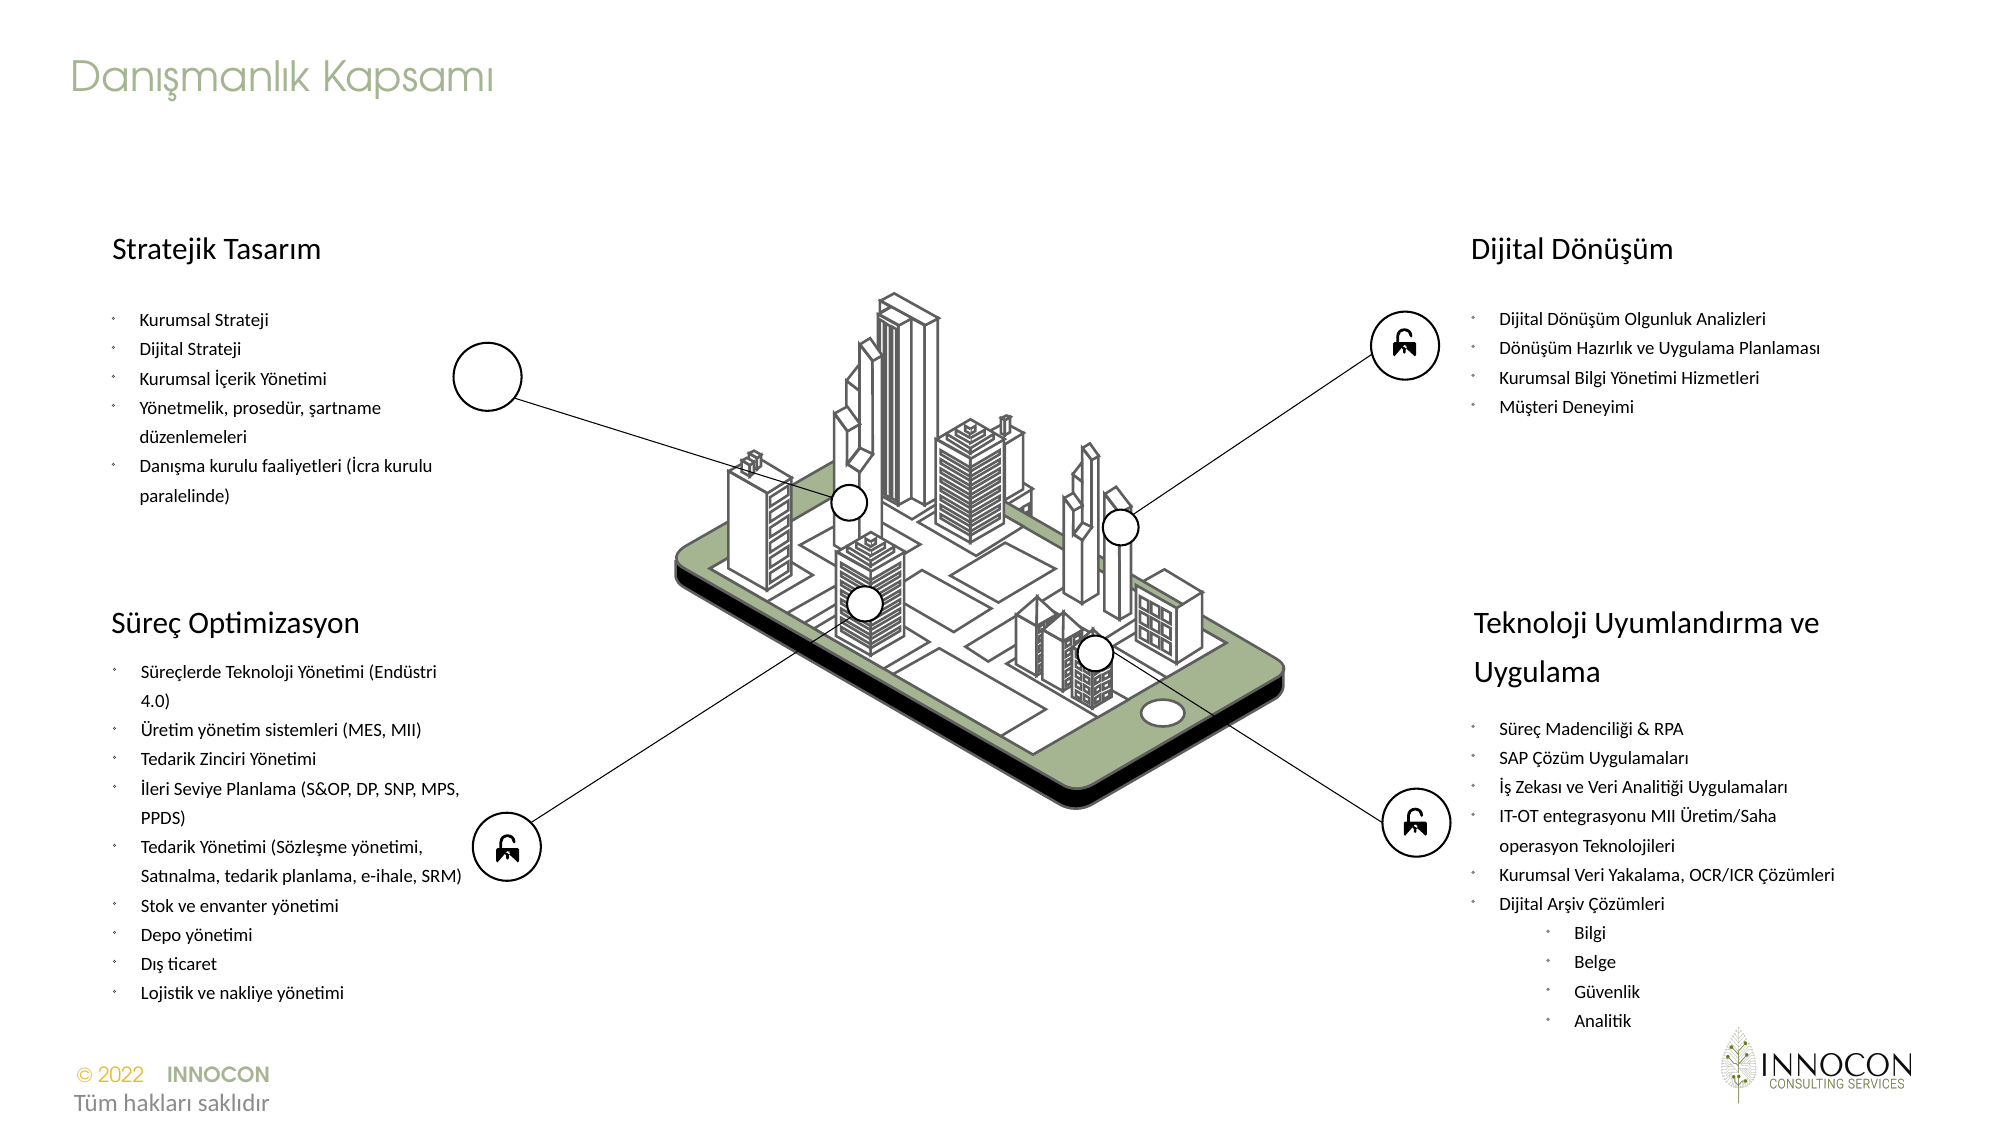

Danışmanlık Kapsamı
Stratejik Tasarım
Kurumsal Strateji
Dijital Strateji
Kurumsal İçerik Yönetimi
Yönetmelik, prosedür, şartname düzenlemeleri
Danışma kurulu faaliyetleri (İcra kurulu paralelinde)

Dijital Dönüşüm
Dijital Dönüşüm Olgunluk Analizleri
Dönüşüm Hazırlık ve Uygulama Planlaması
Kurumsal Bilgi Yönetimi Hizmetleri
Müşteri Deneyimi

Süreç Optimizasyon

Süreçlerde Teknoloji Yönetimi (Endüstri 4.0)
Üretim yönetim sistemleri (MES, MII)
Tedarik Zinciri Yönetimi
İleri Seviye Planlama (S&OP, DP, SNP, MPS, PPDS)
Tedarik Yönetimi (Sözleşme yönetimi, Satınalma, tedarik planlama, e-ihale, SRM)
Stok ve envanter yönetimi
Depo yönetimi
Dış ticaret
Lojistik ve nakliye yönetimi

Teknoloji Uyumlandırma ve Uygulama

Süreç Madenciliği & RPA
SAP Çözüm Uygulamaları
İş Zekası ve Veri Analitiği Uygulamaları
IT-OT entegrasyonu MII Üretim/Saha operasyon Teknolojileri
Kurumsal Veri Yakalama, OCR/ICR Çözümleri
Dijital Arşiv Çözümleri
Bilgi
Belge
Güvenlik
Analitik